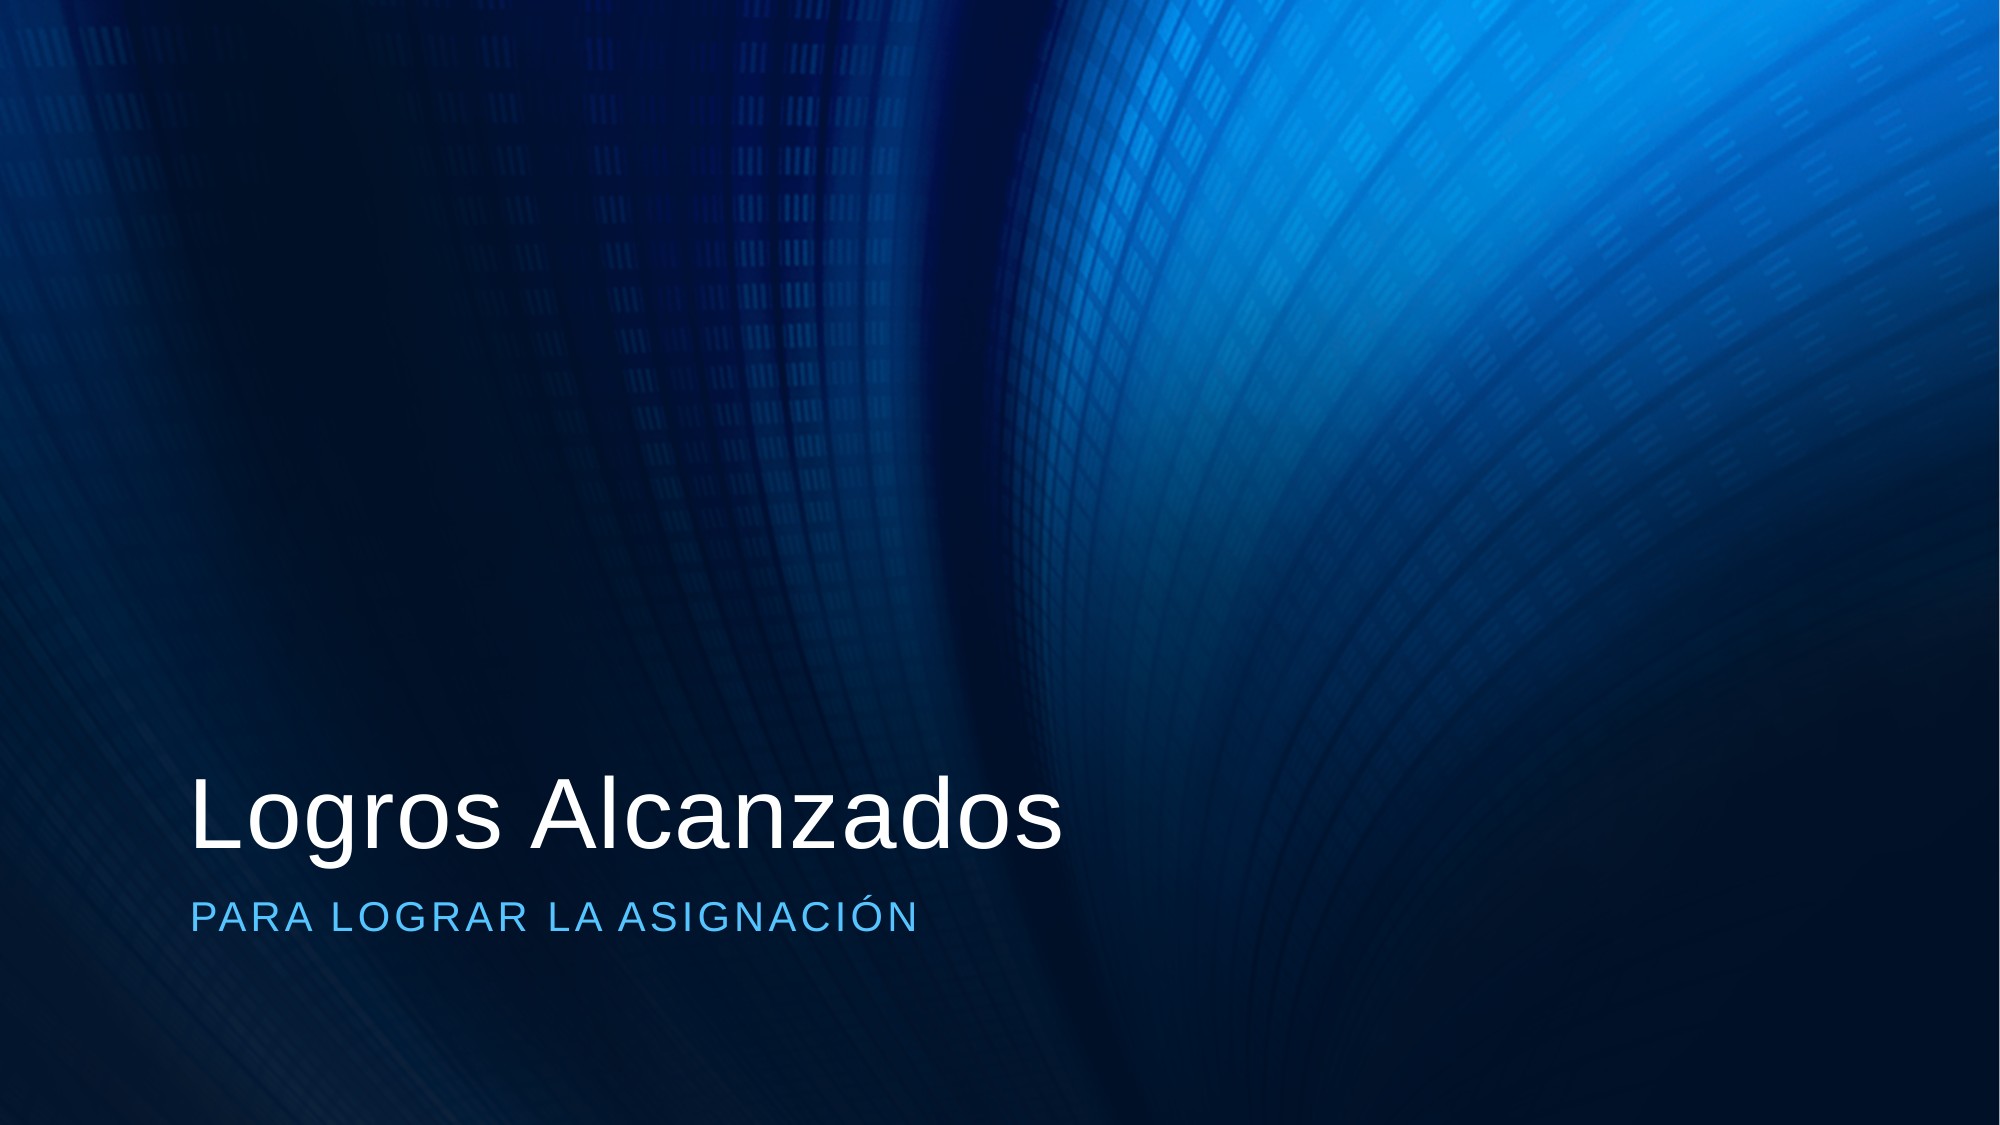

# Logros Alcanzados
Para lograr la asignación